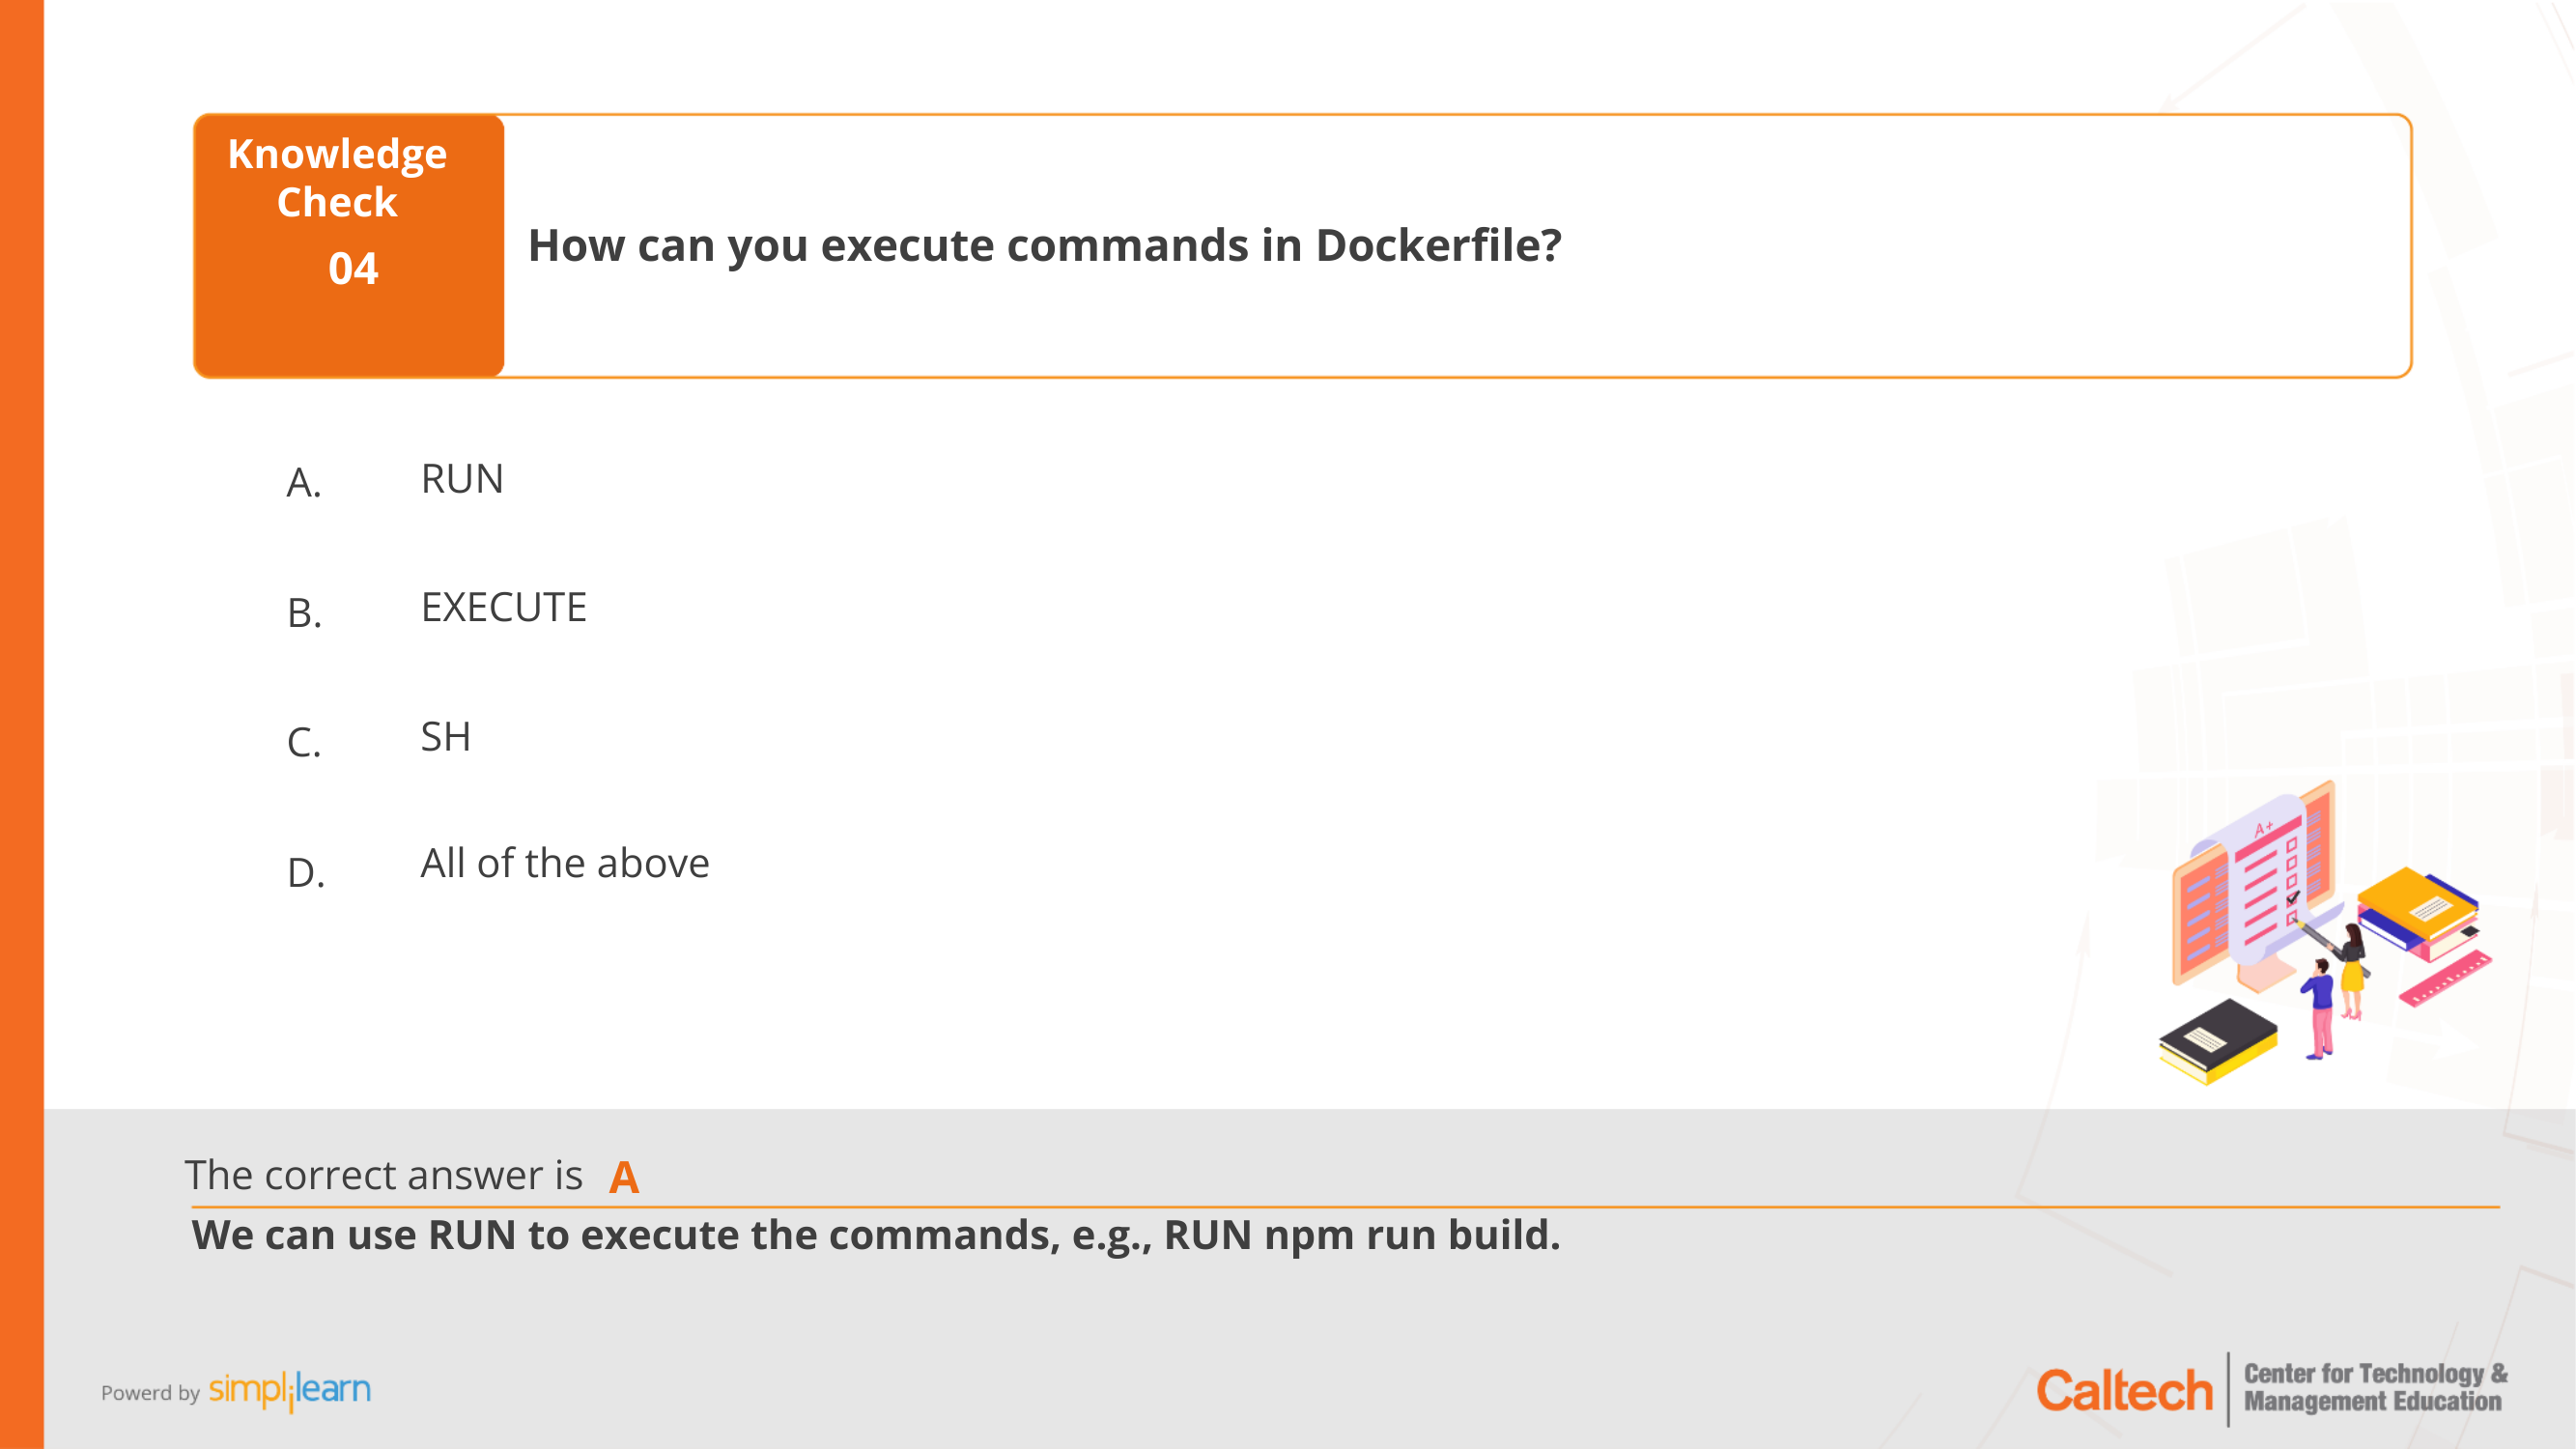

How can you execute commands in Dockerfile?
04
RUN
EXECUTE
SH
All of the above
A
We can use RUN to execute the commands, e.g., RUN npm run build.